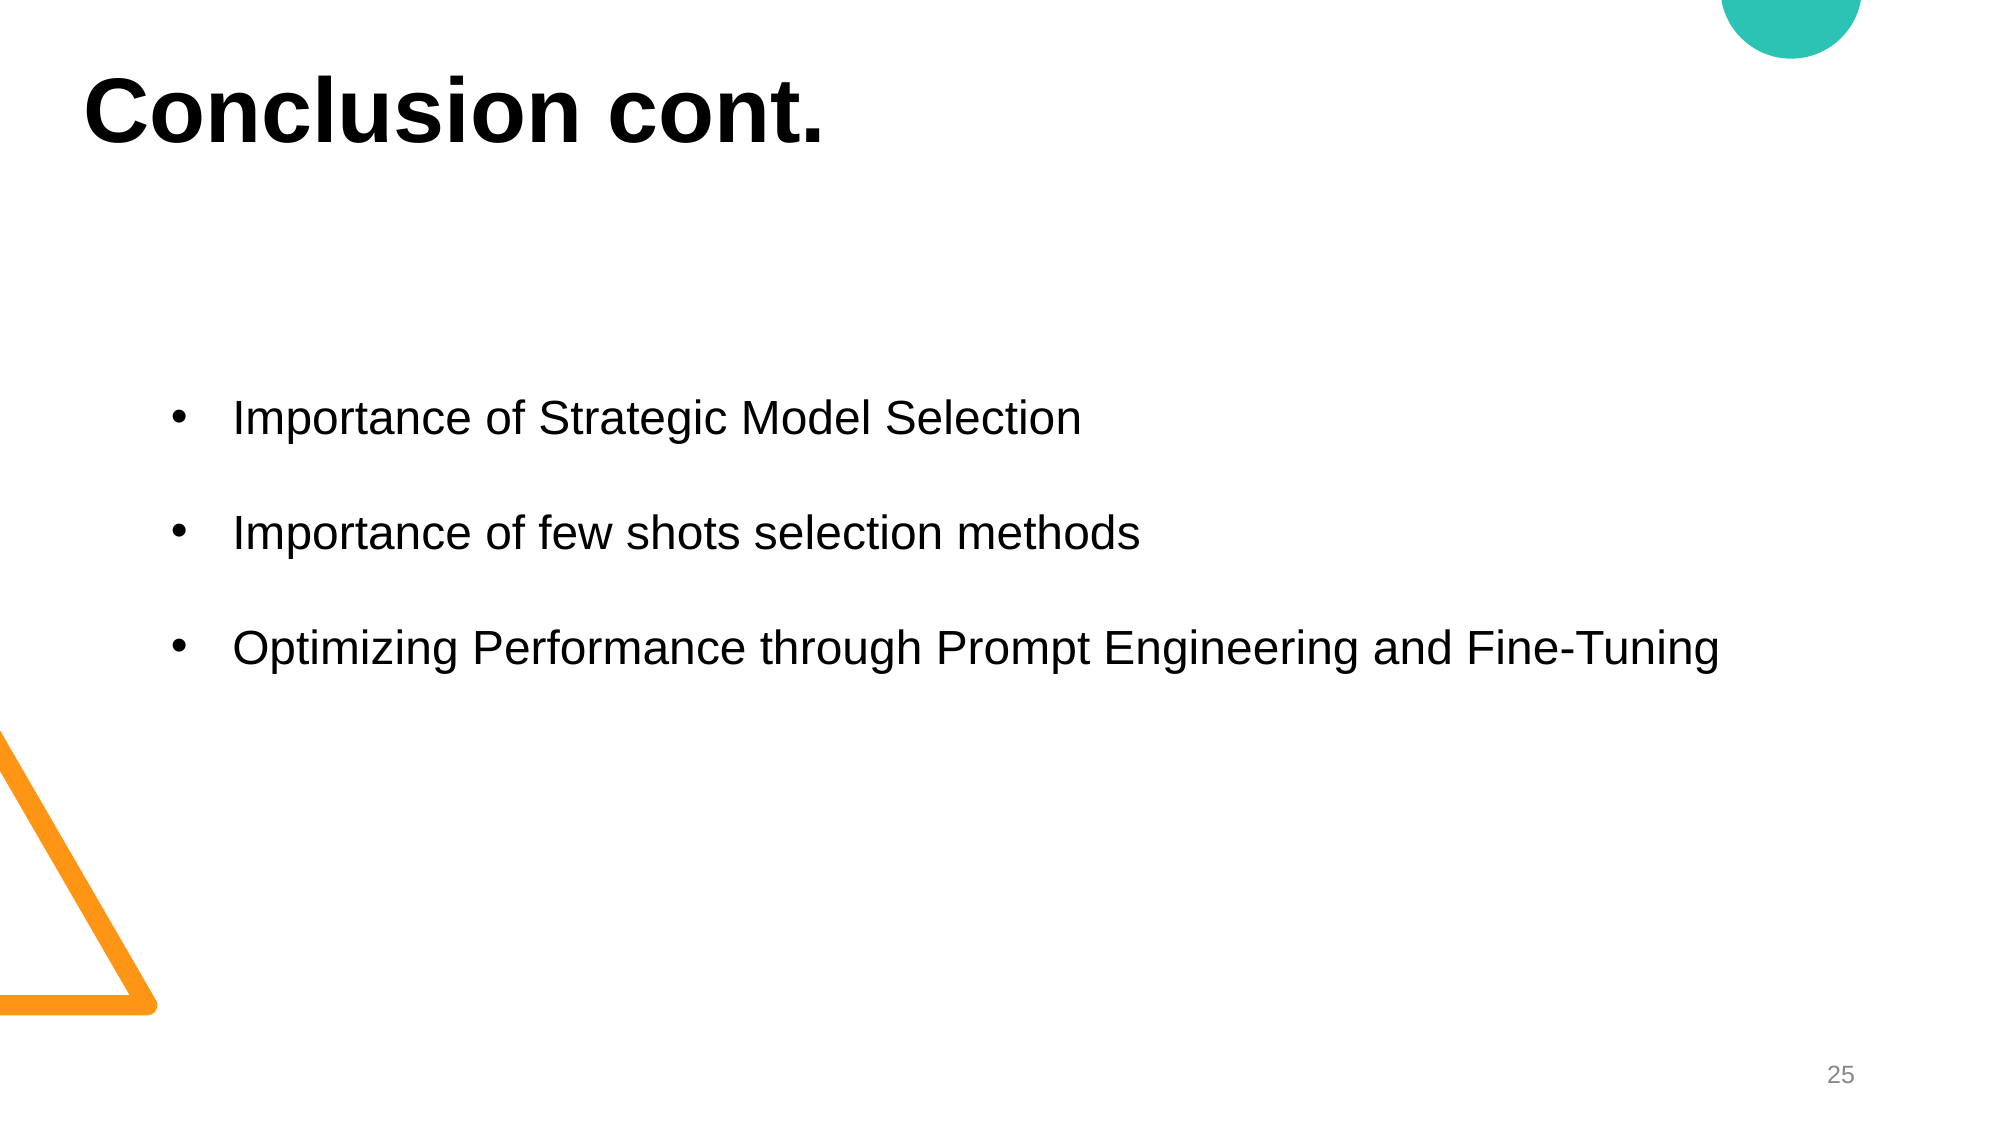

# Conclusion cont.
Importance of Strategic Model Selection
Importance of few shots selection methods
Optimizing Performance through Prompt Engineering and Fine-Tuning
25